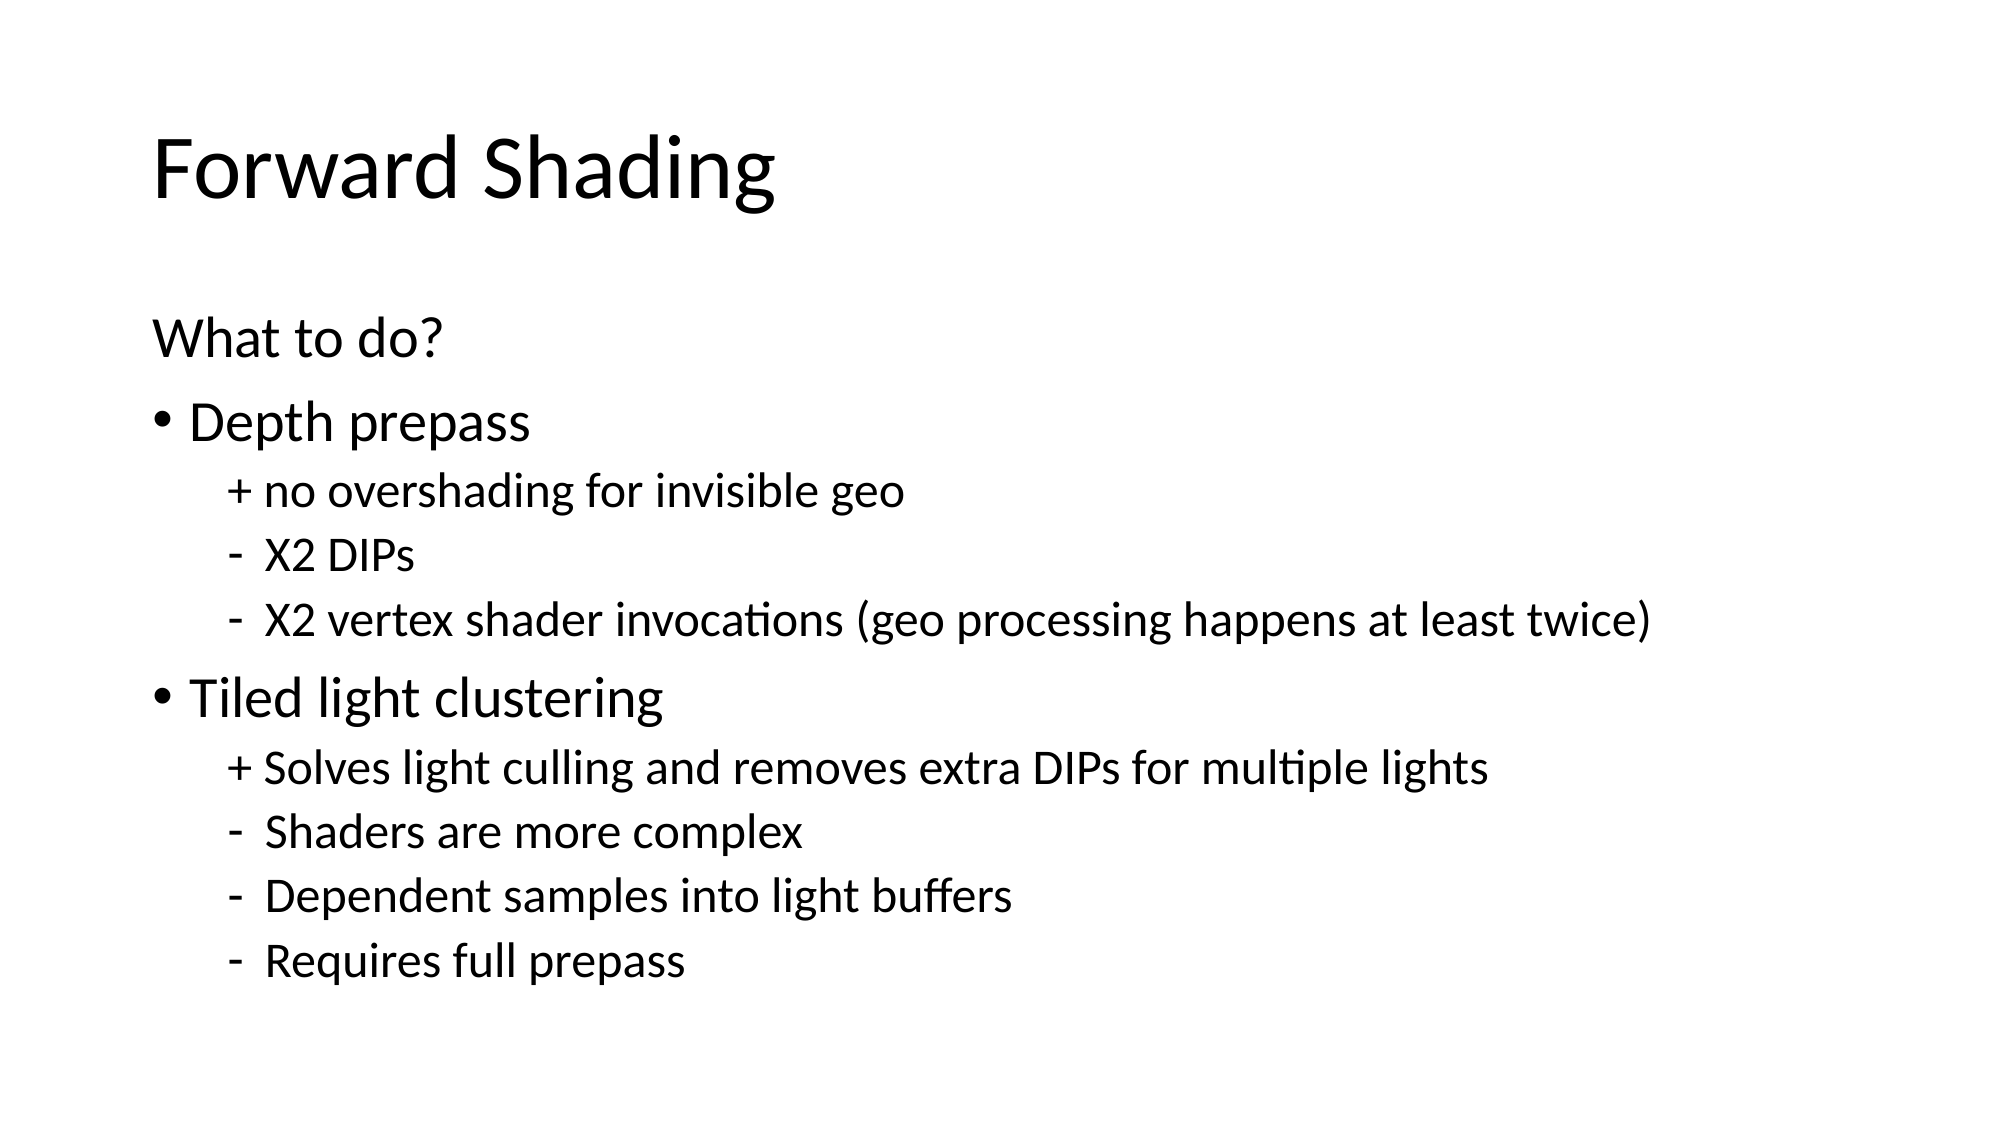

# Forward Shading
What to do?
Depth prepass
+ no overshading for invisible geo
X2 DIPs
X2 vertex shader invocations (geo processing happens at least twice)
Tiled light clustering
+ Solves light culling and removes extra DIPs for multiple lights
Shaders are more complex
Dependent samples into light buffers
Requires full prepass